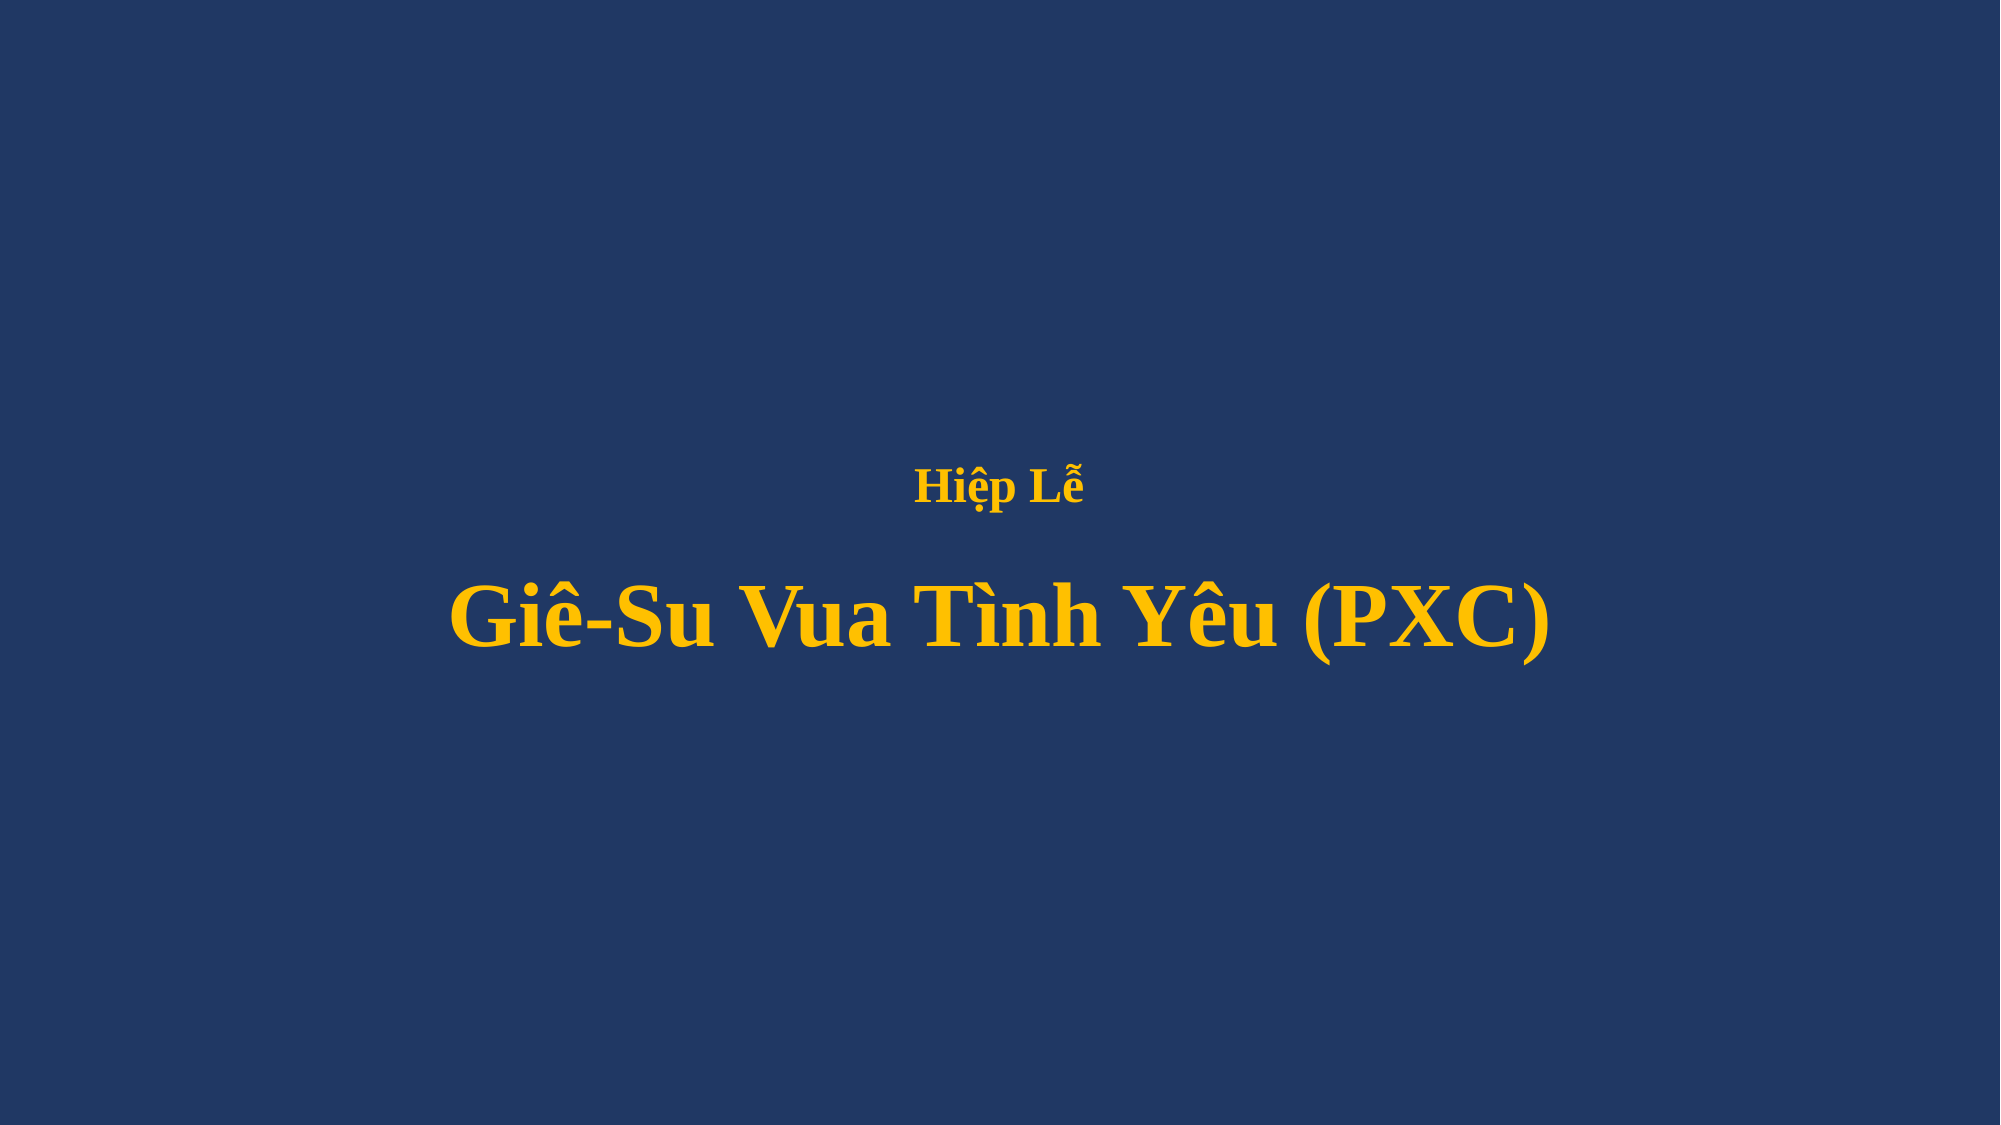

# Hiệp Lễ Giê-Su Vua Tình Yêu (PXC)